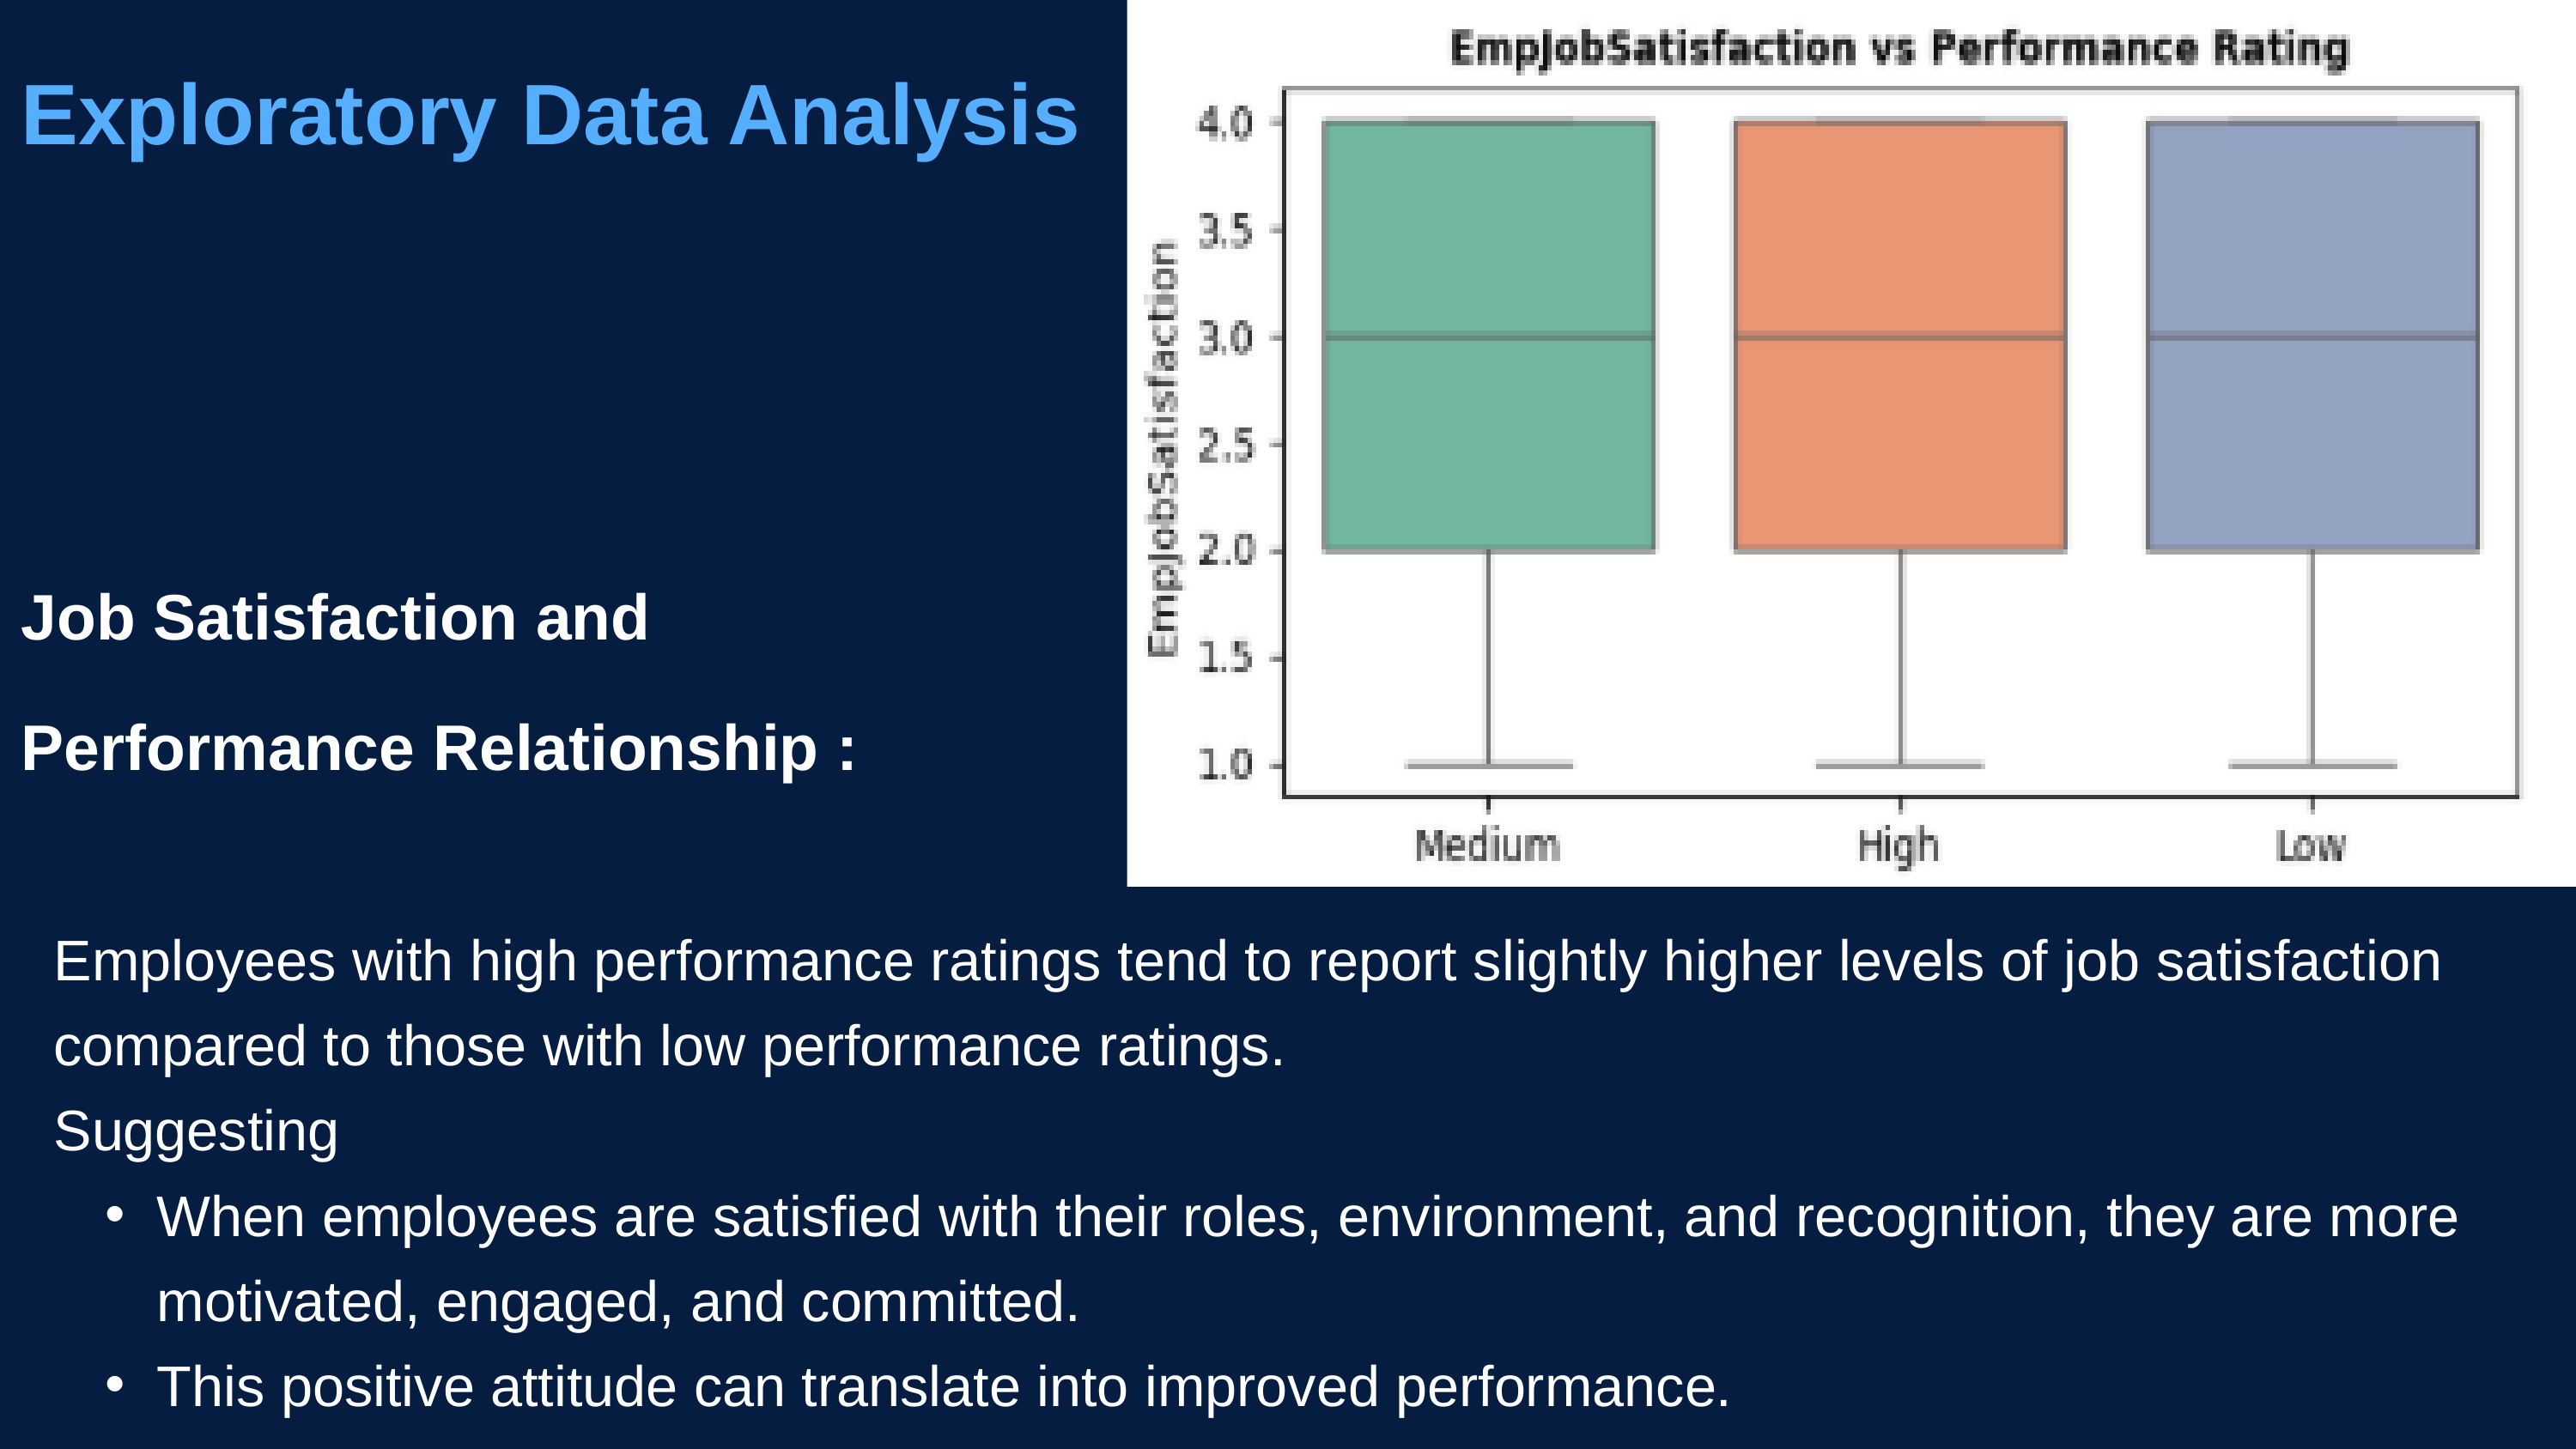

Exploratory Data Analysis
Job Satisfaction and Performance Relationship :
Employees with high performance ratings tend to report slightly higher levels of job satisfaction compared to those with low performance ratings.
Suggesting
When employees are satisfied with their roles, environment, and recognition, they are more motivated, engaged, and committed.
This positive attitude can translate into improved performance.